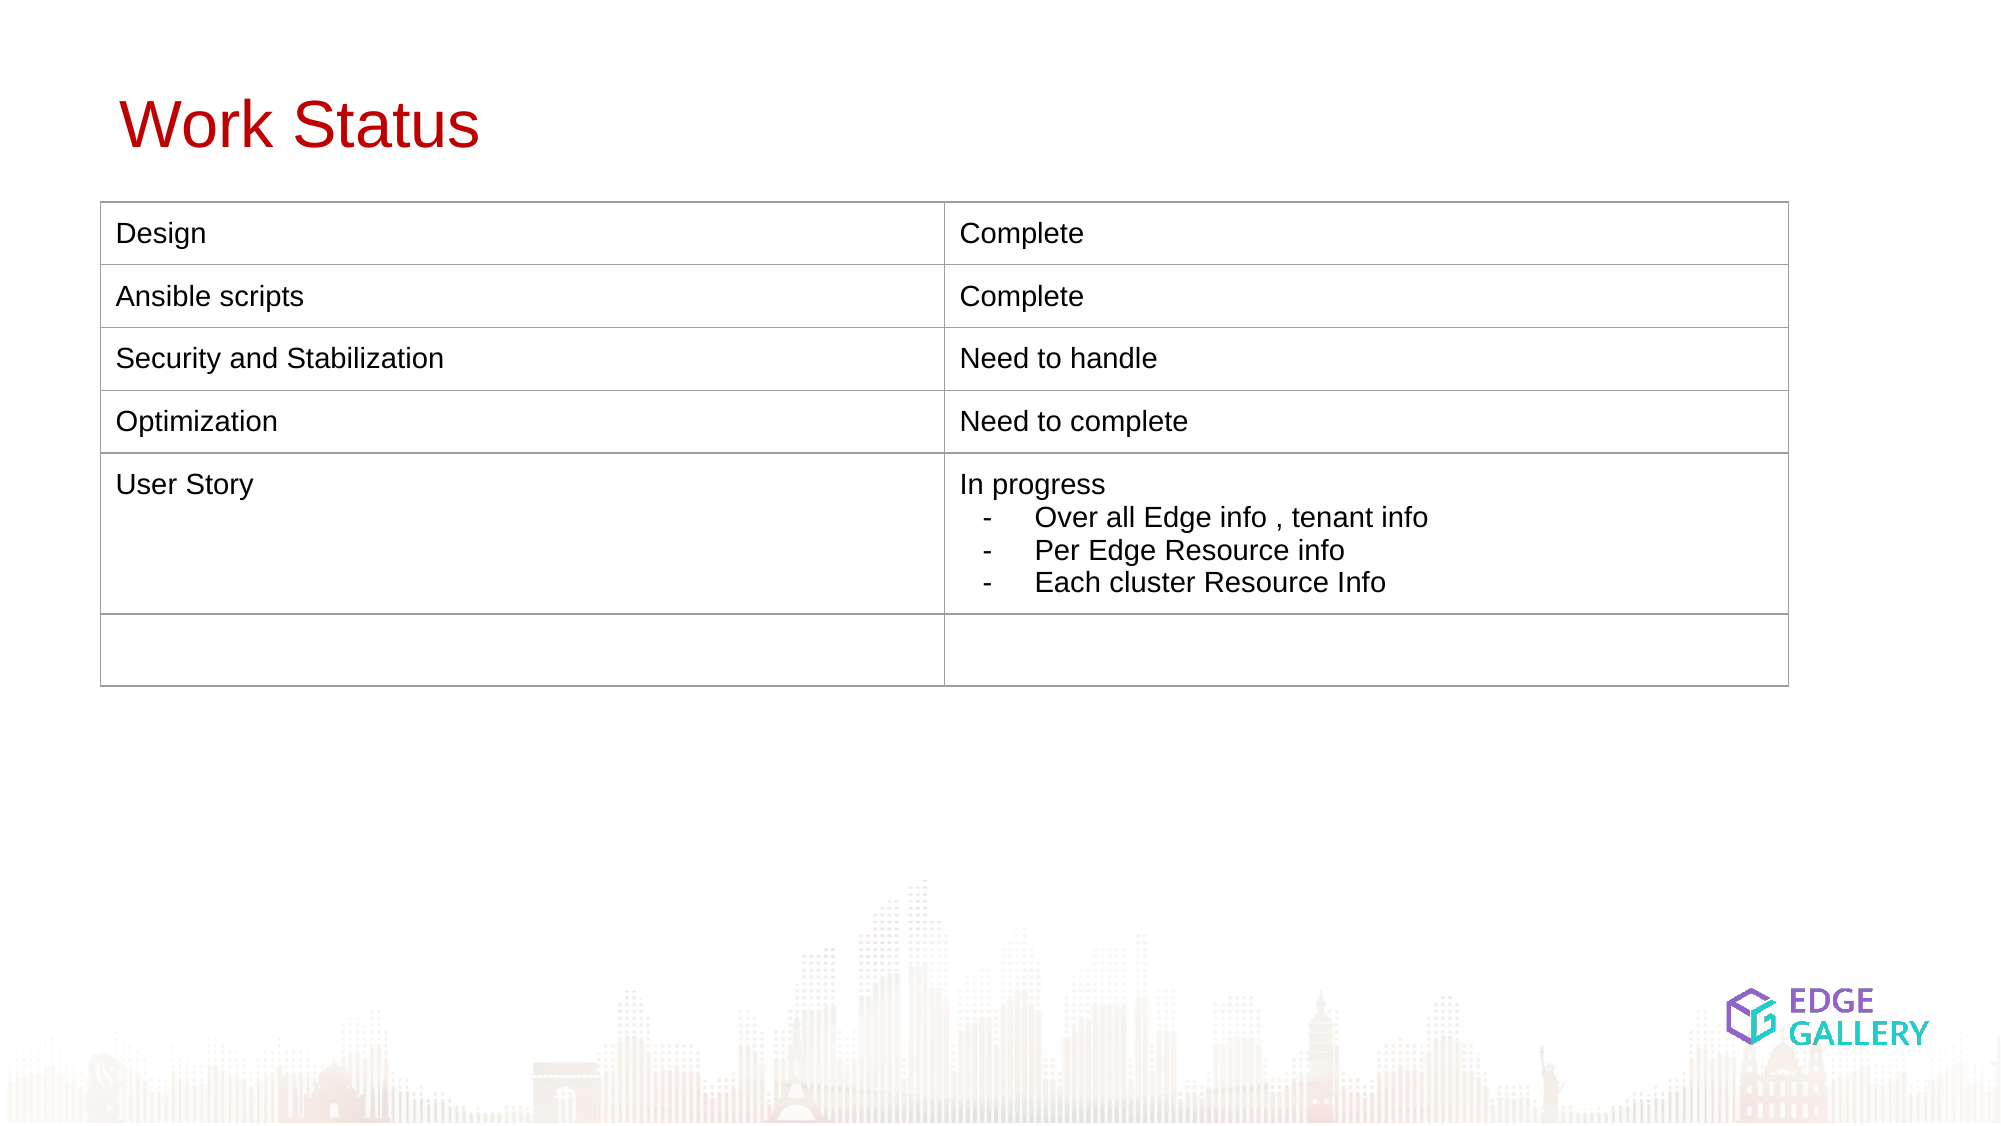

Work Status
| Design | Complete |
| --- | --- |
| Ansible scripts | Complete |
| Security and Stabilization | Need to handle |
| Optimization | Need to complete |
| User Story | In progress Over all Edge info , tenant info Per Edge Resource info Each cluster Resource Info |
|  |  |